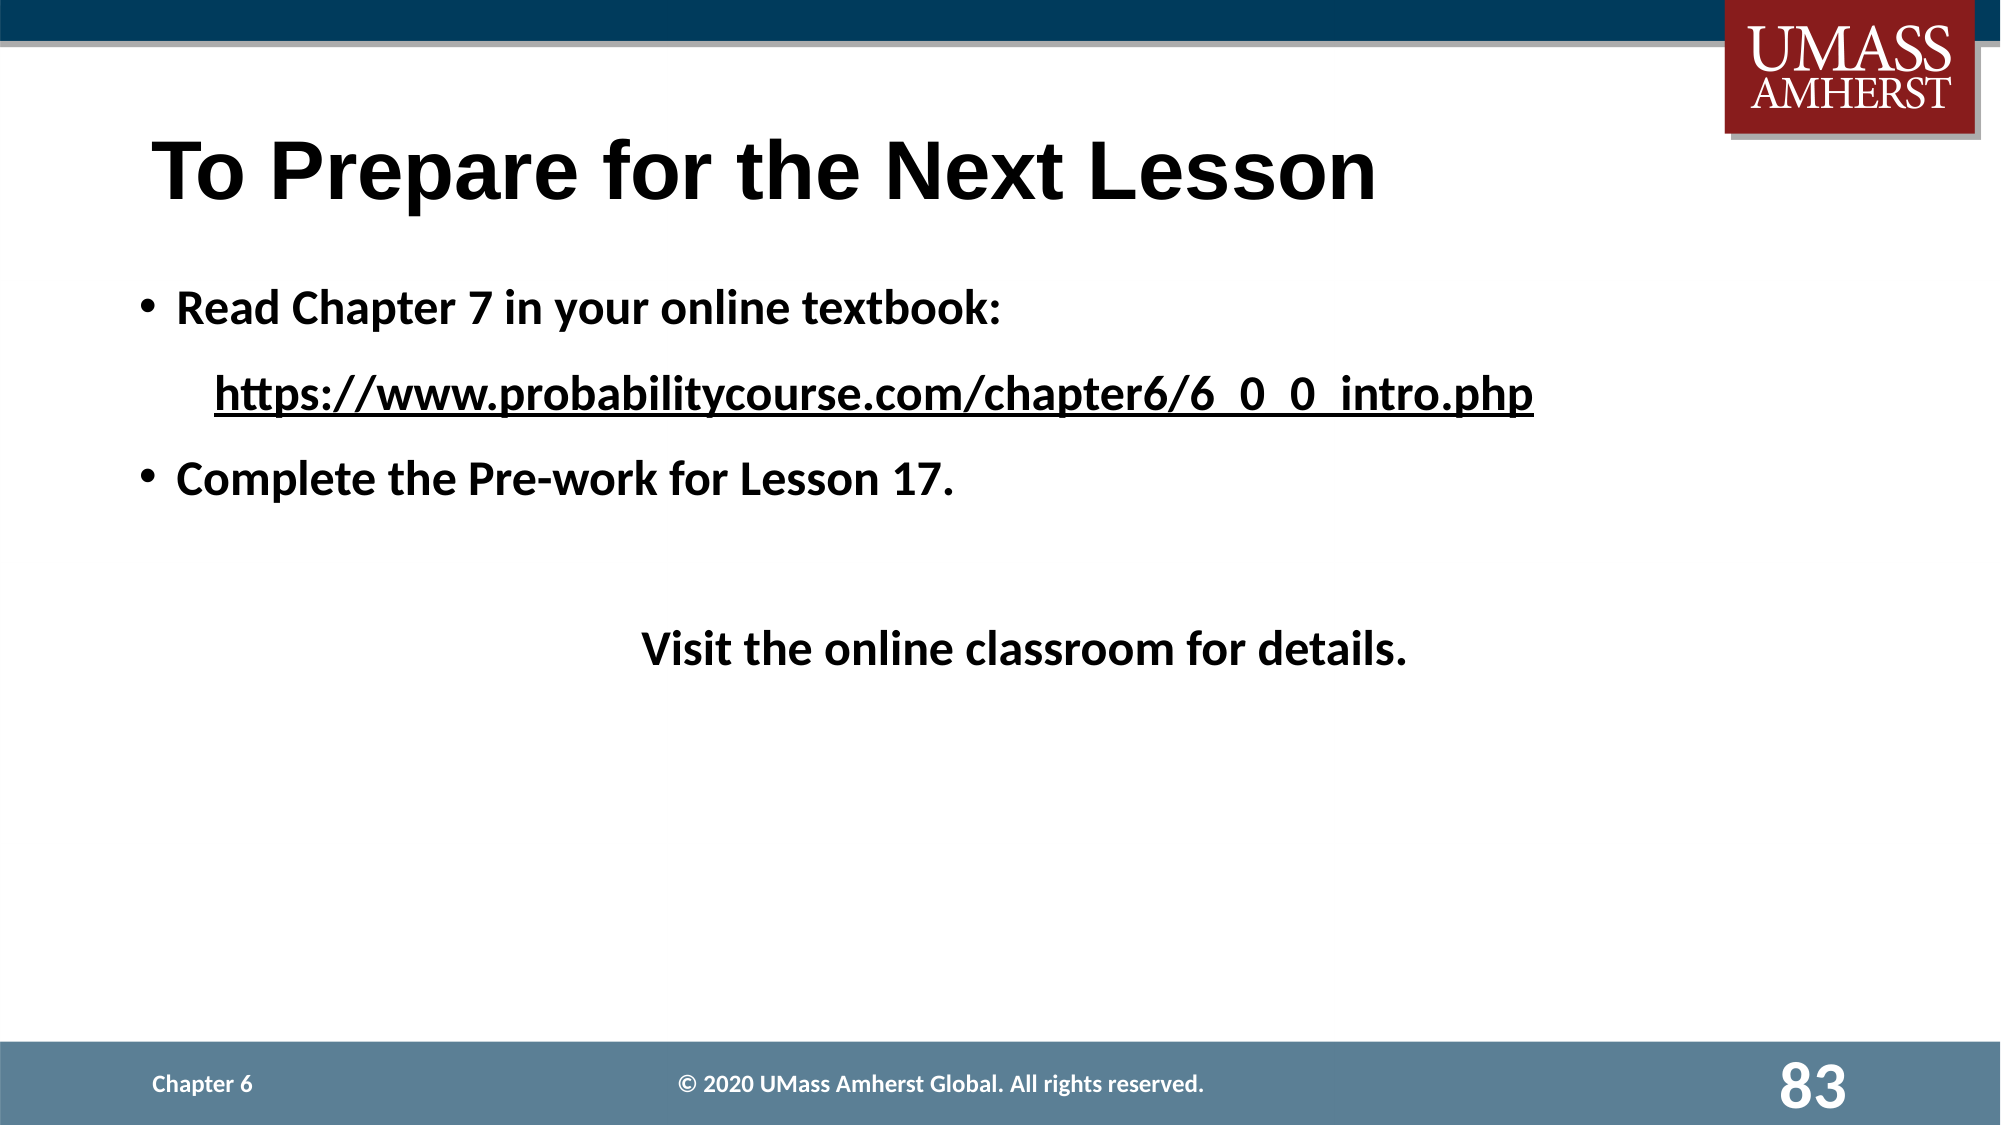

# To Prepare for the Next Lesson
Read Chapter 7 in your online textbook:
https://www.probabilitycourse.com/chapter6/6_0_0_intro.php
Complete the Pre-work for Lesson 17.

Visit the online classroom for details.
Chapter 6
83
© 2020 UMass Amherst Global. All rights reserved.